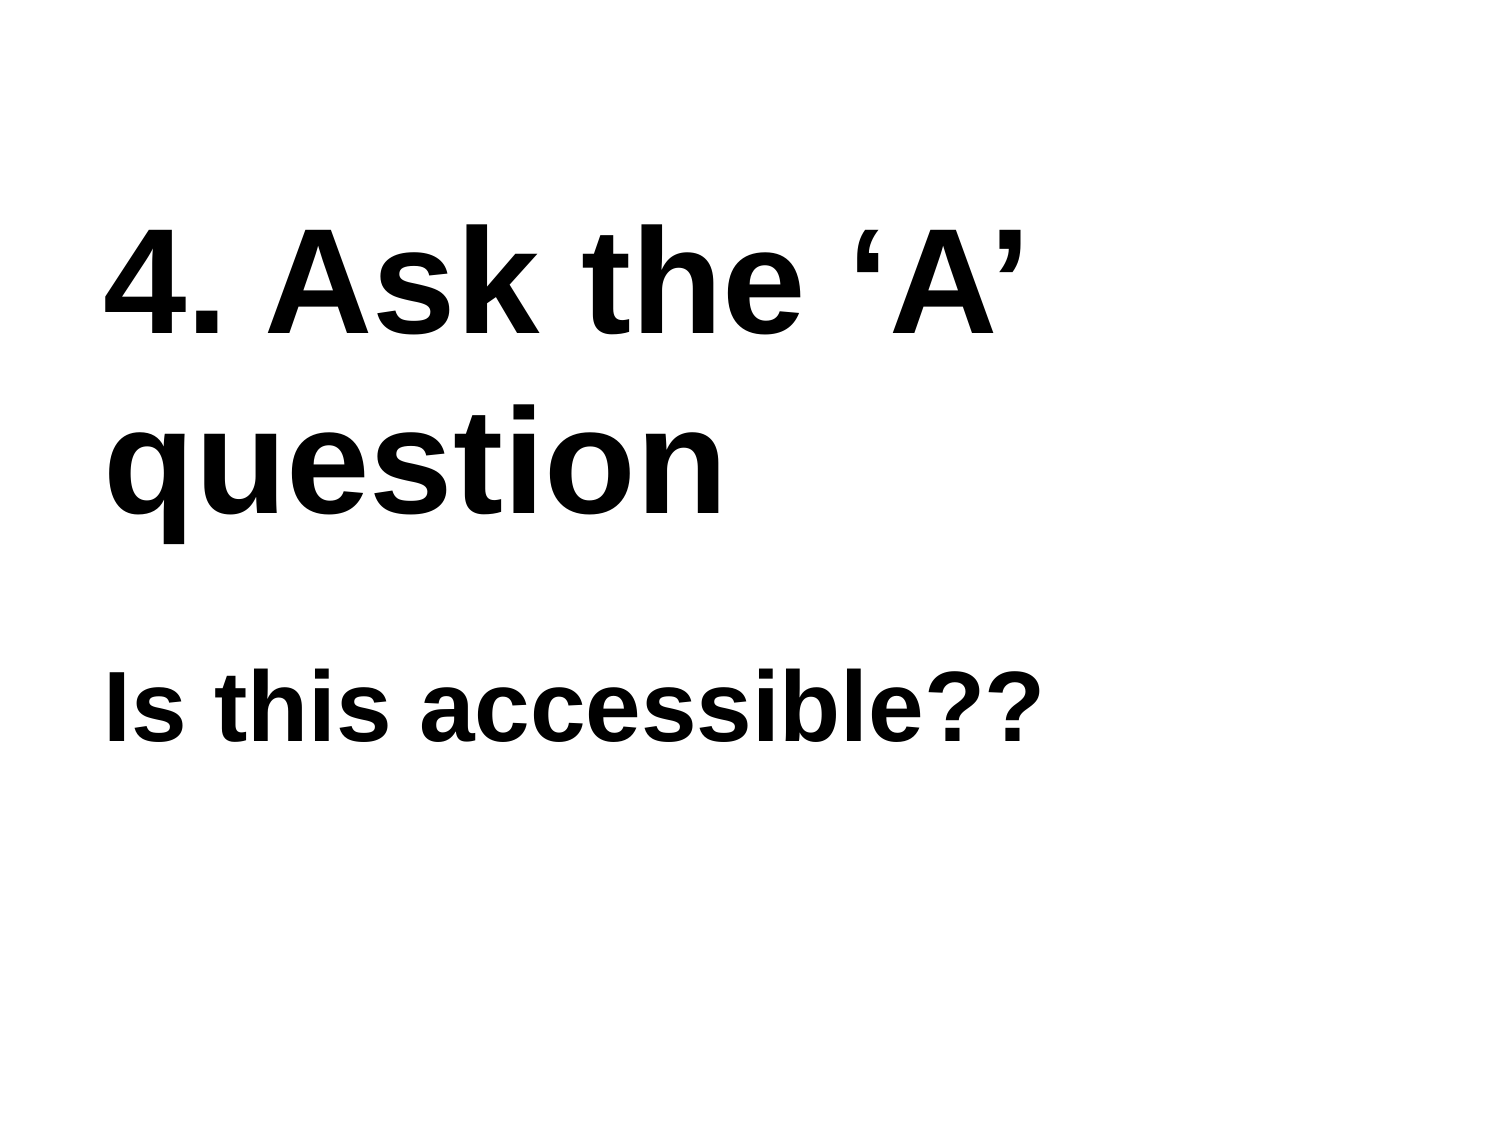

4. Ask the ‘A’ question
Is this accessible??